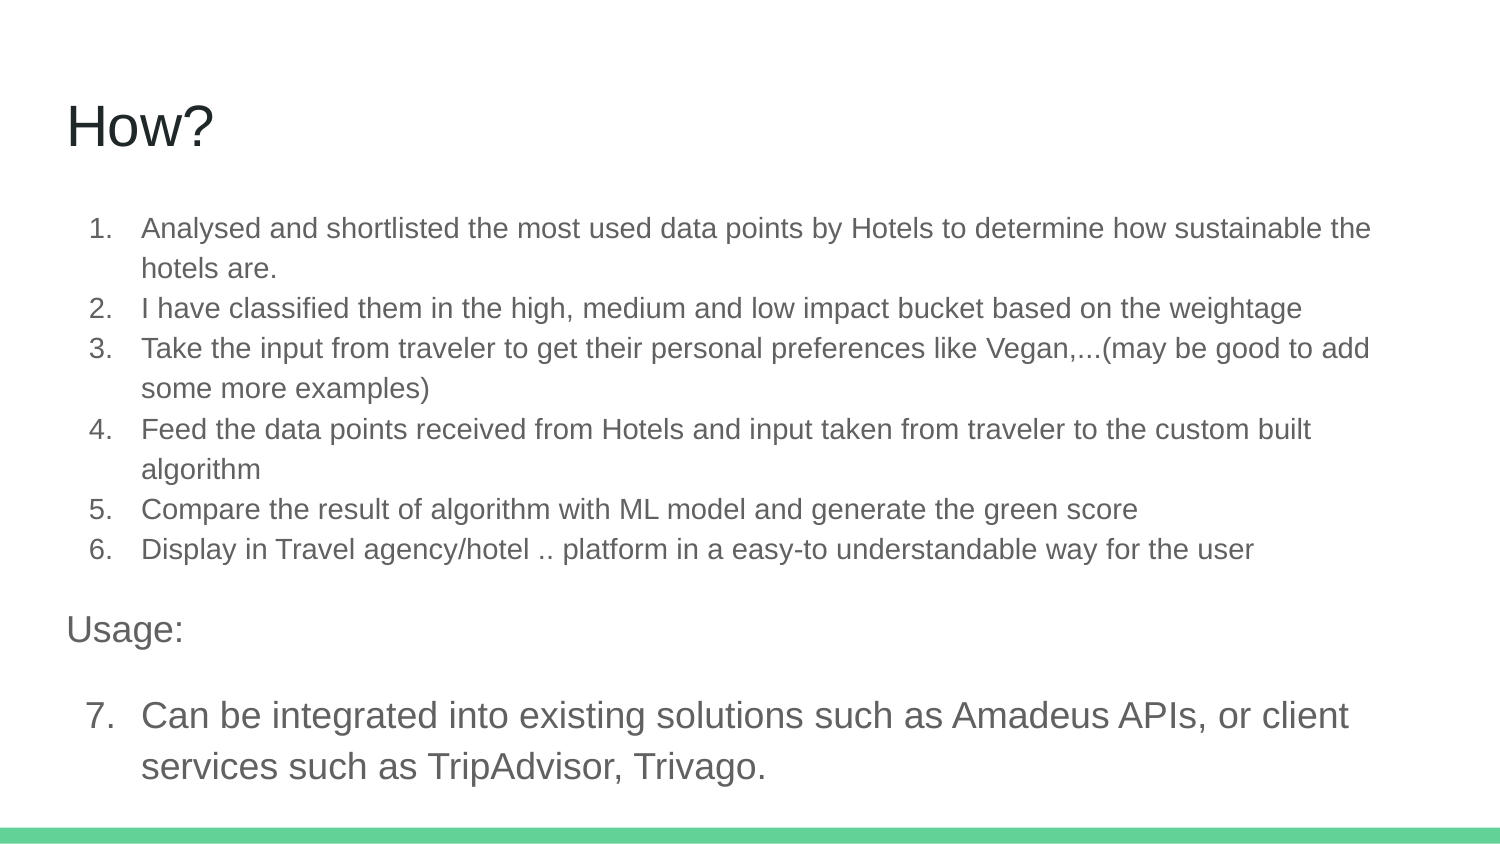

# How?
Analysed and shortlisted the most used data points by Hotels to determine how sustainable the hotels are.
I have classified them in the high, medium and low impact bucket based on the weightage
Take the input from traveler to get their personal preferences like Vegan,...(may be good to add some more examples)
Feed the data points received from Hotels and input taken from traveler to the custom built algorithm
Compare the result of algorithm with ML model and generate the green score
Display in Travel agency/hotel .. platform in a easy-to understandable way for the user
Usage:
Can be integrated into existing solutions such as Amadeus APIs, or client services such as TripAdvisor, Trivago.